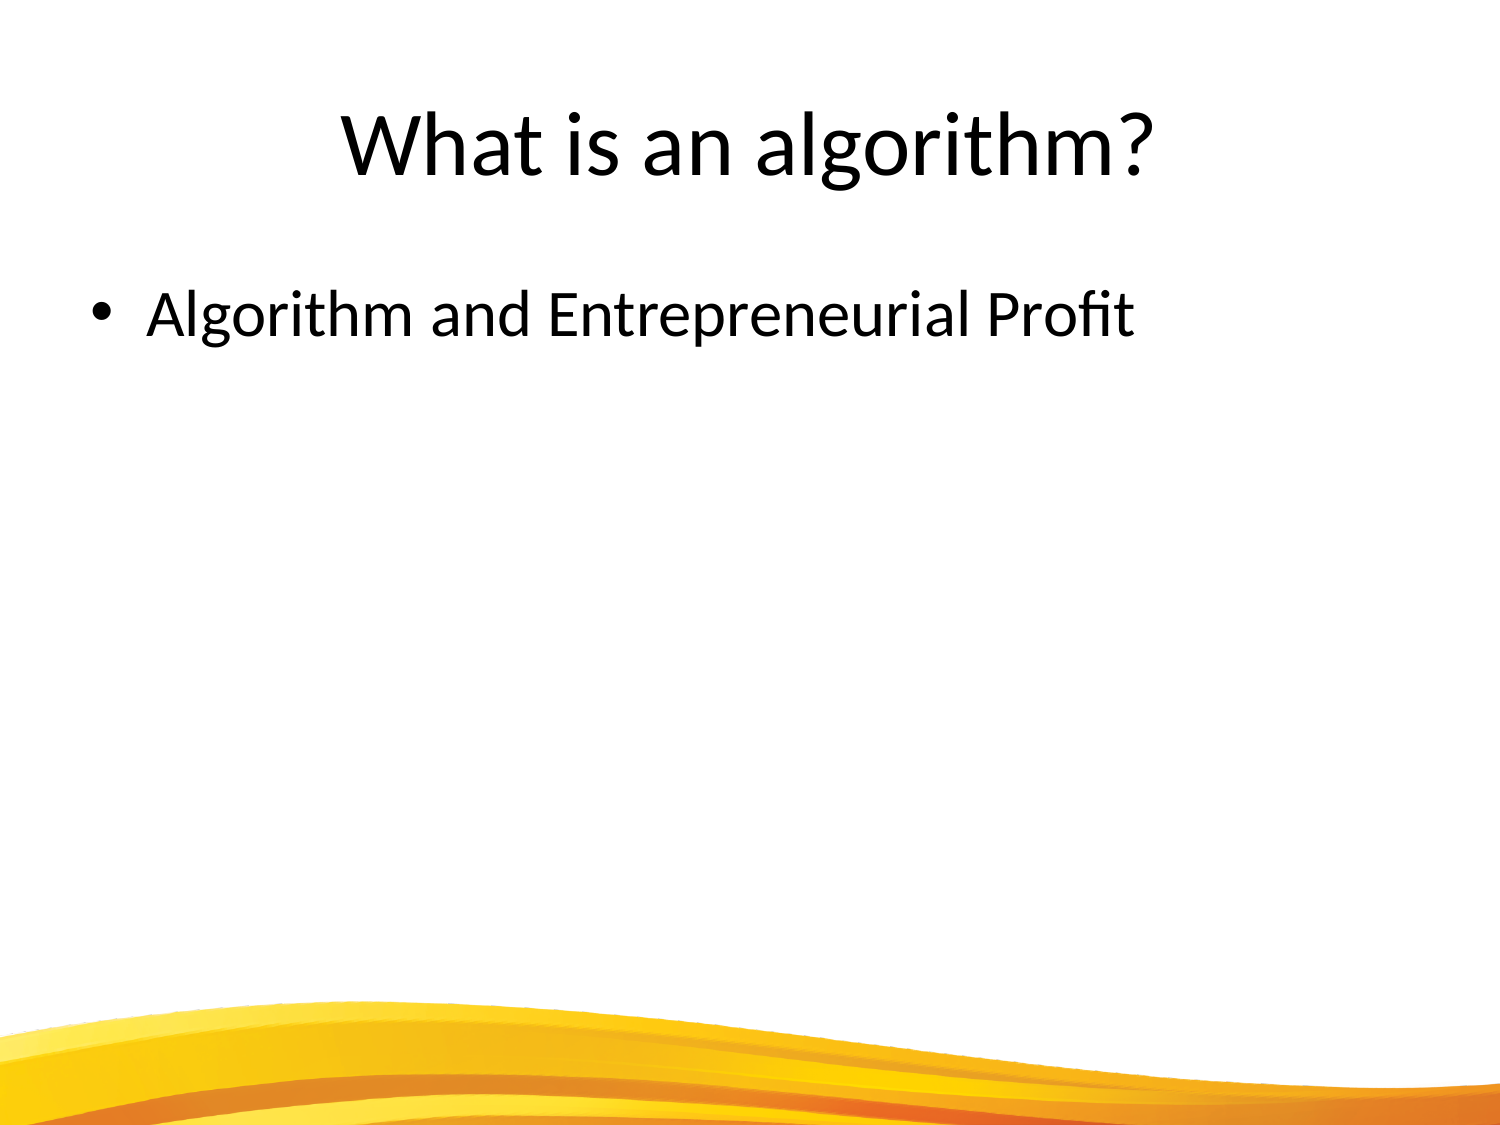

# What is an algorithm?
Algorithm and Entrepreneurial Profit